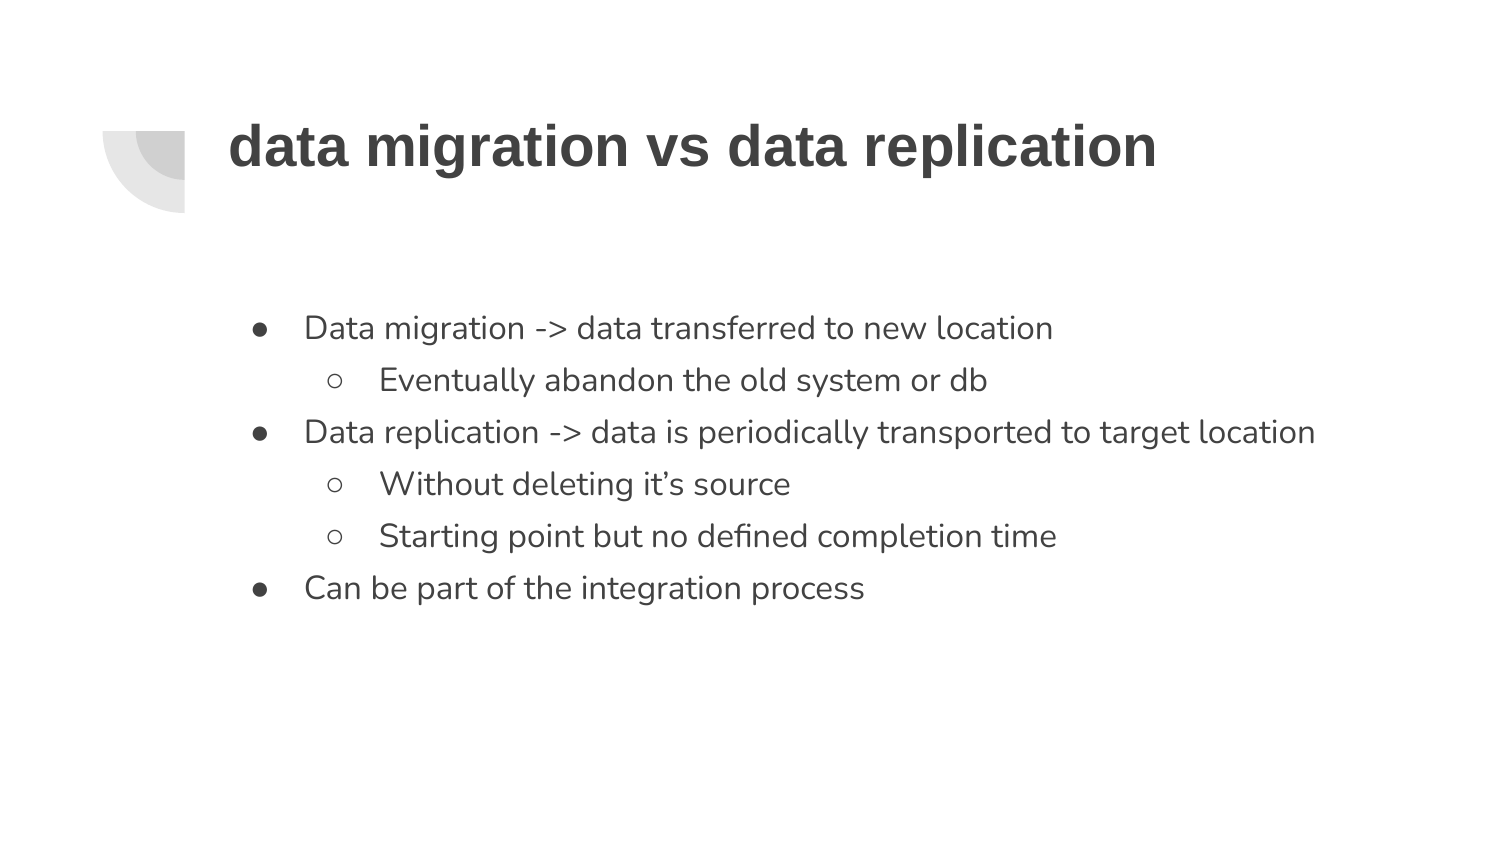

# data migration vs data replication
Data migration -> data transferred to new location
Eventually abandon the old system or db
Data replication -> data is periodically transported to target location
Without deleting it’s source
Starting point but no defined completion time
Can be part of the integration process